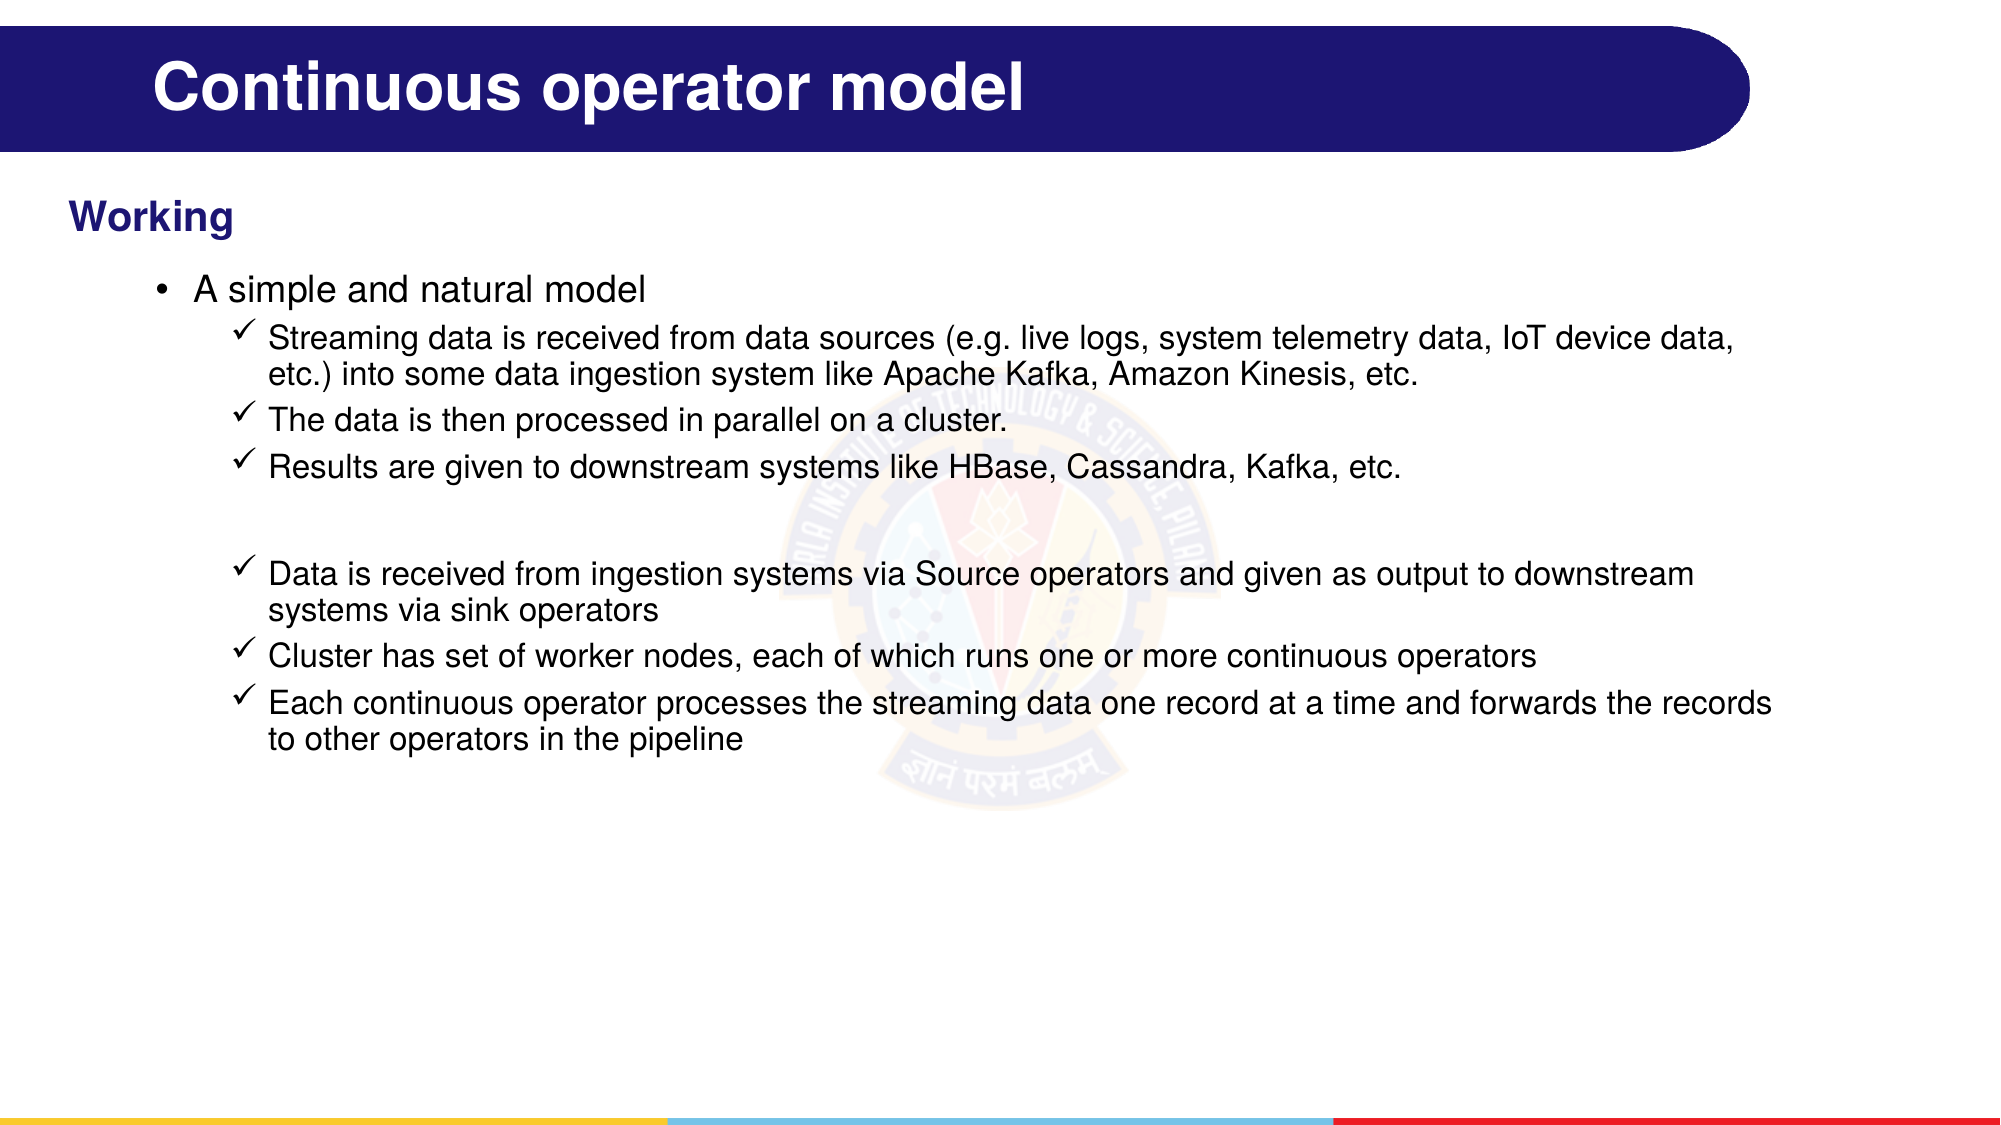

# Continuous operator model
Working
A simple and natural model
Streaming data is received from data sources (e.g. live logs, system telemetry data, IoT device data, etc.) into some data ingestion system like Apache Kafka, Amazon Kinesis, etc.
The data is then processed in parallel on a cluster.
Results are given to downstream systems like HBase, Cassandra, Kafka, etc.

Data is received from ingestion systems via Source operators and given as output to downstream systems via sink operators
Cluster has set of worker nodes, each of which runs one or more continuous operators
Each continuous operator processes the streaming data one record at a time and forwards the records to other operators in the pipeline